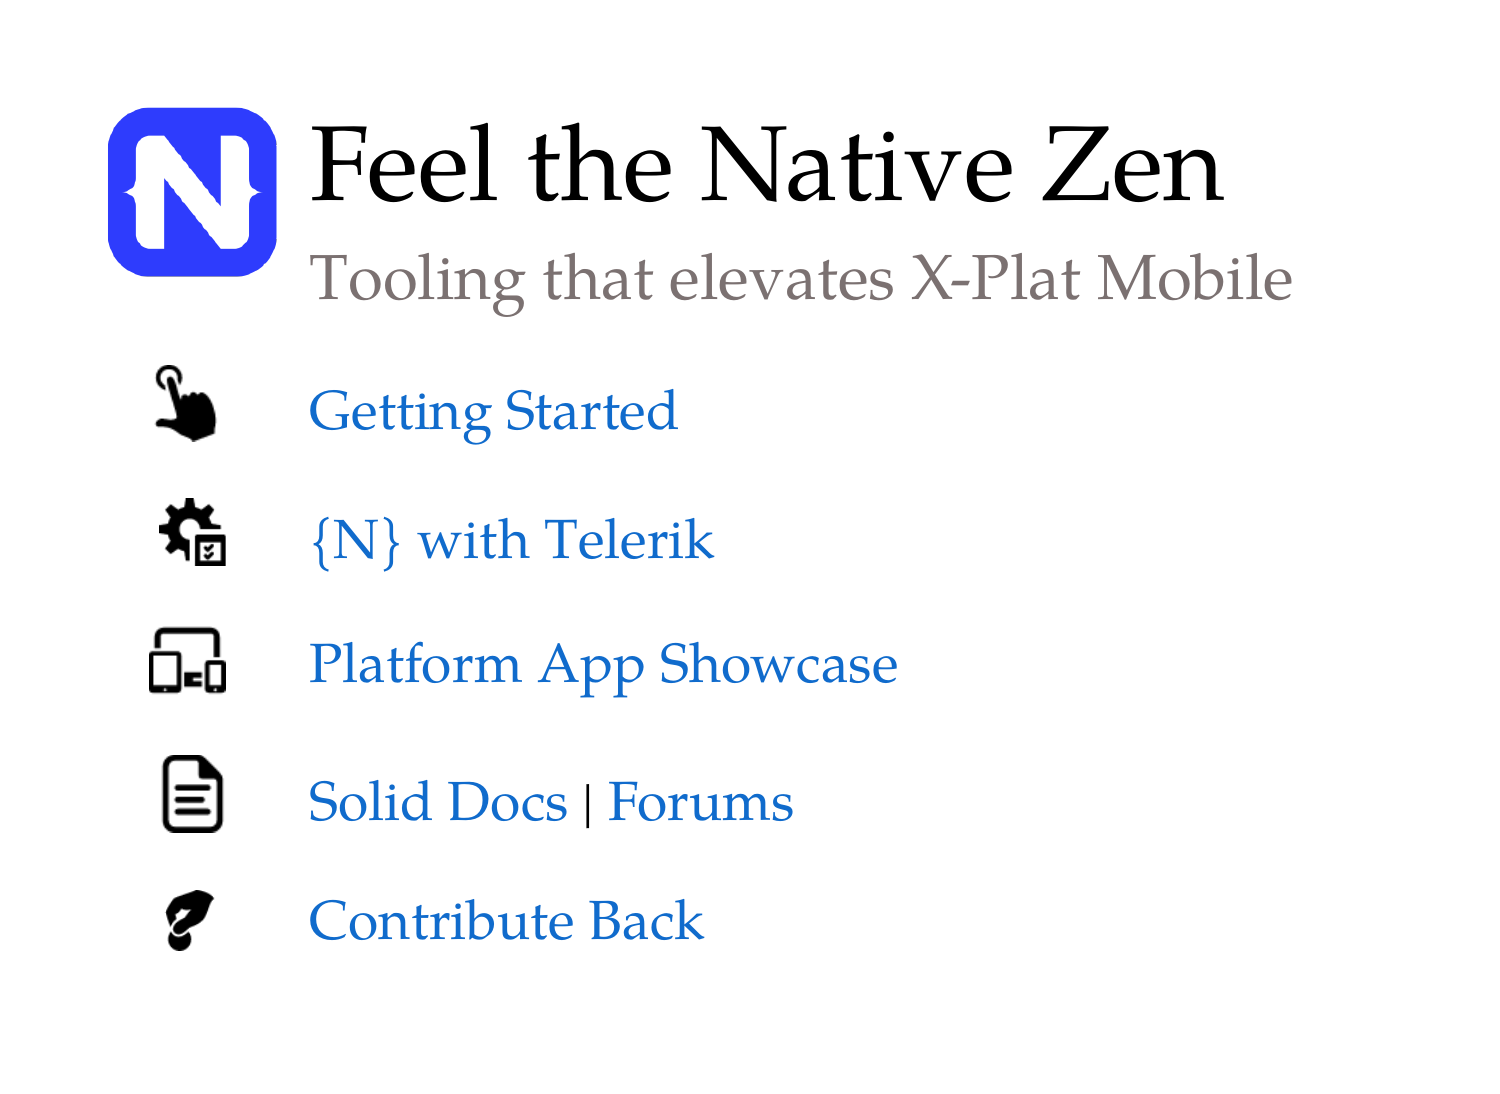

Feel the Native Zen
Tooling that elevates X-Plat Mobile

Getting Started
{N} with Telerik Platform App Showcase
Solid Docs | Forums Contribute Back